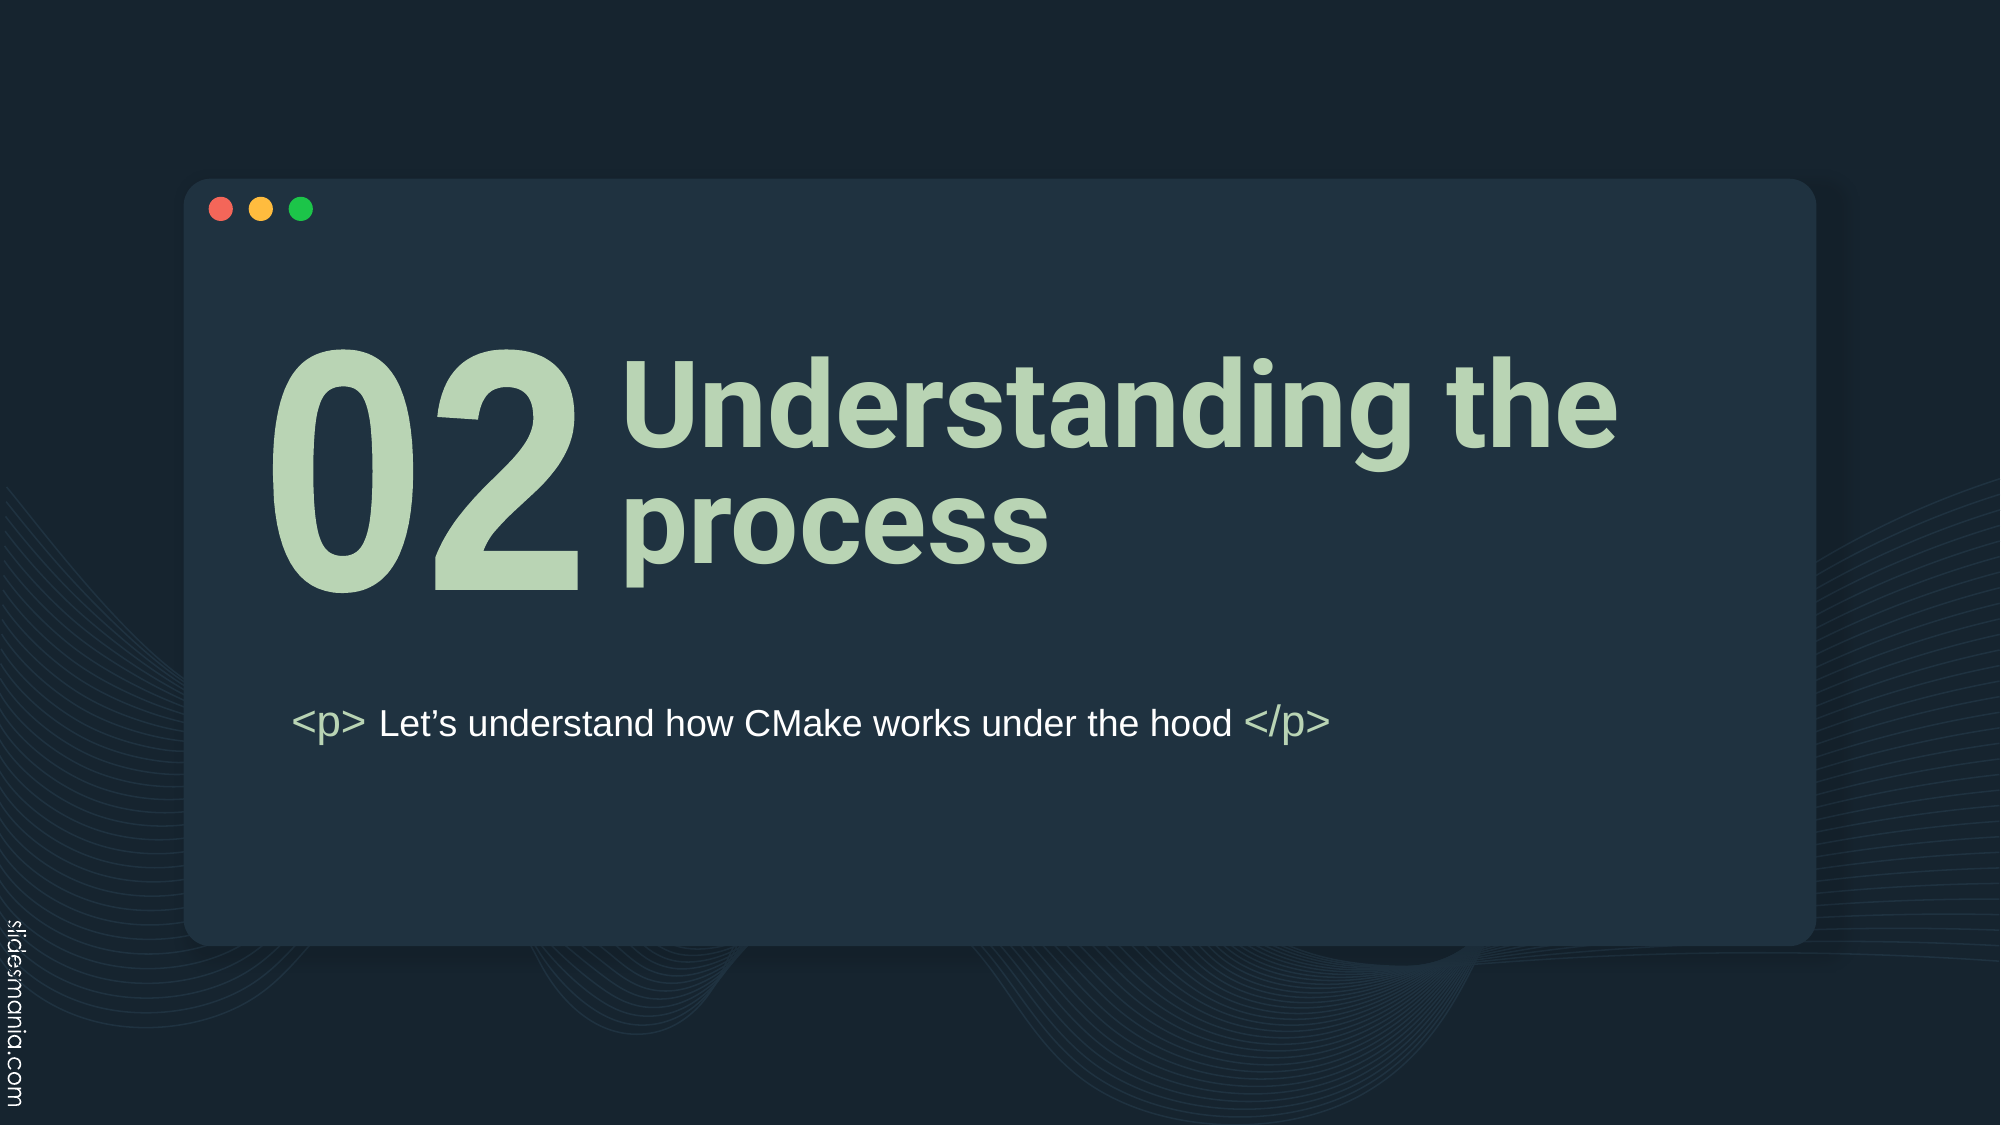

# Understanding the process
02
<p> Let’s understand how CMake works under the hood </p>